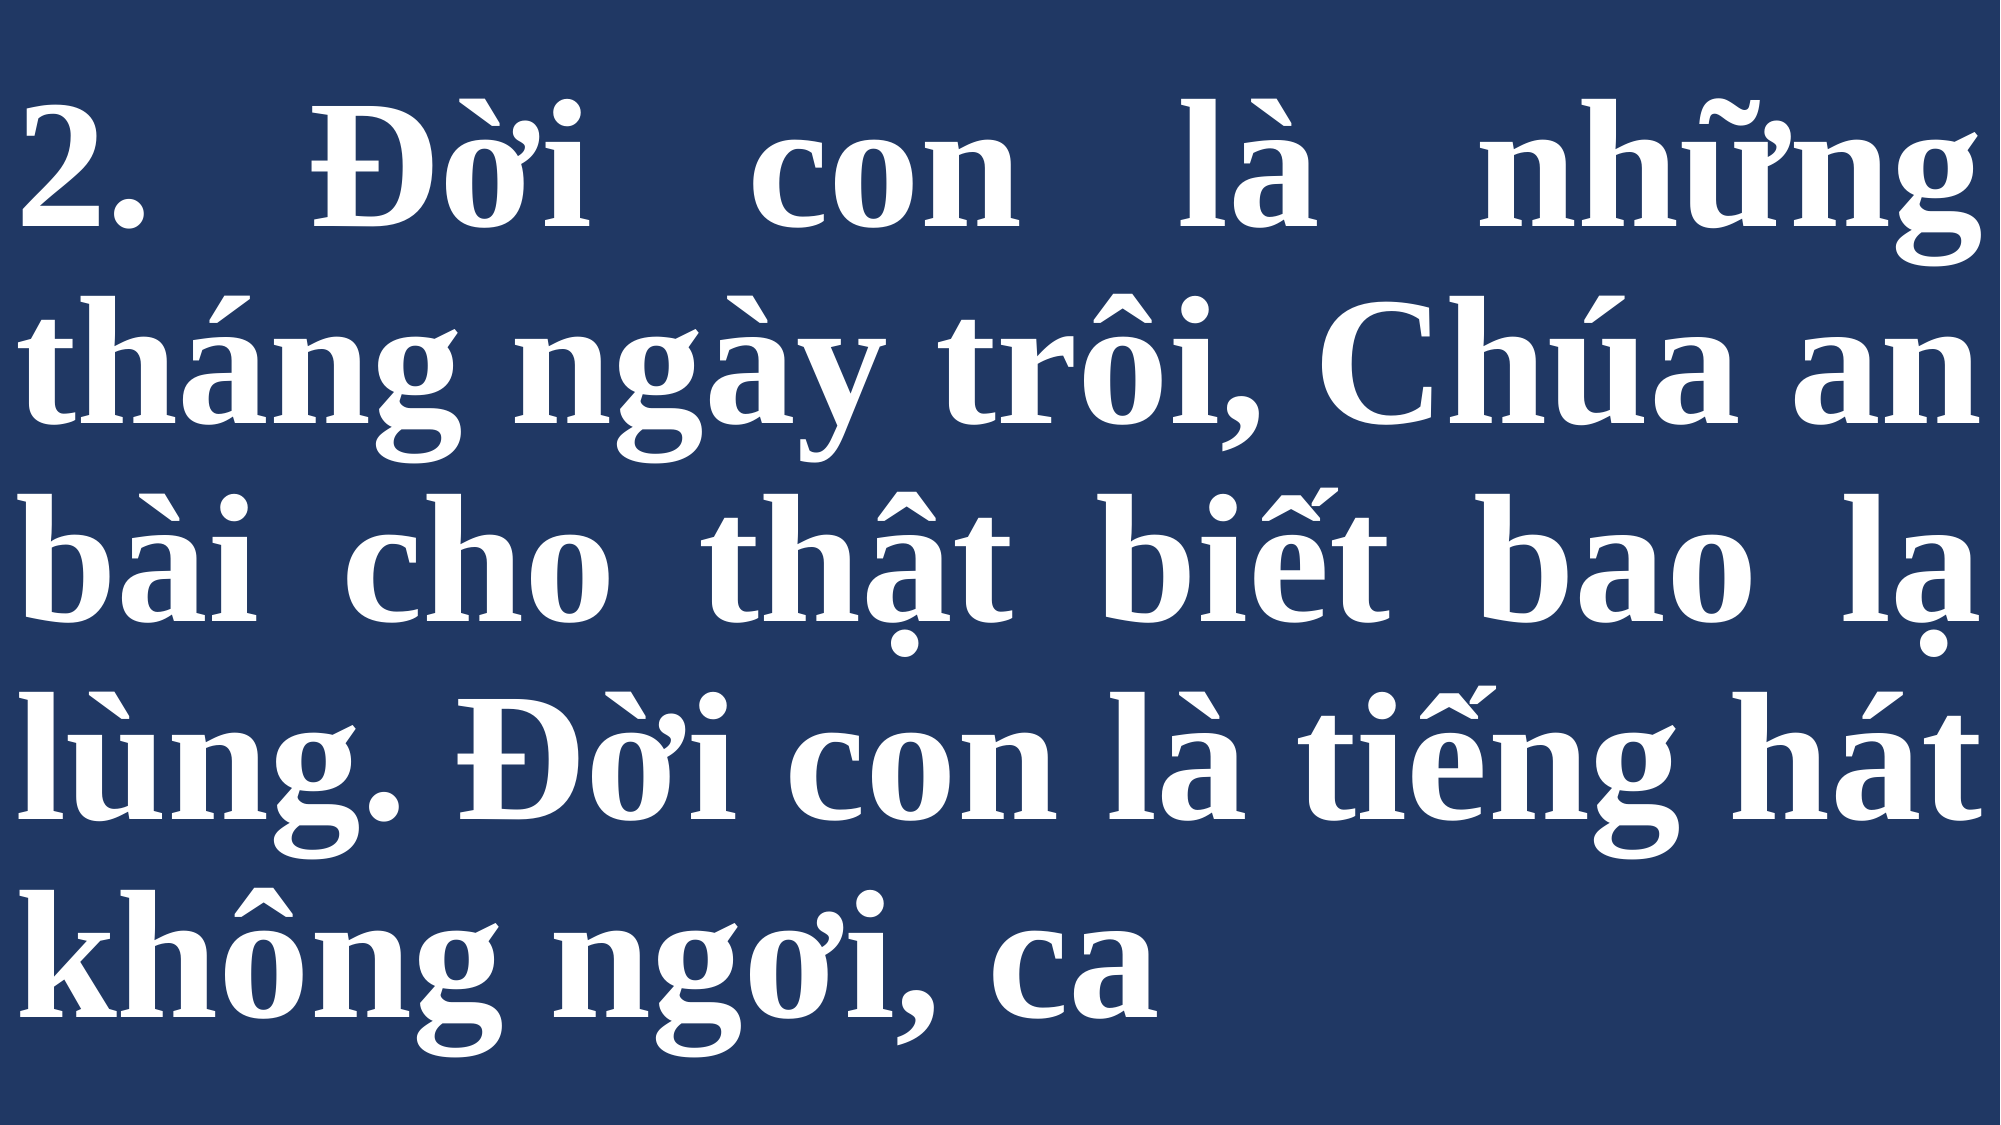

# 2. Đời con là những tháng ngày trôi, Chúa an bài cho thật biết bao lạ lùng. Đời con là tiếng hát không ngơi, ca